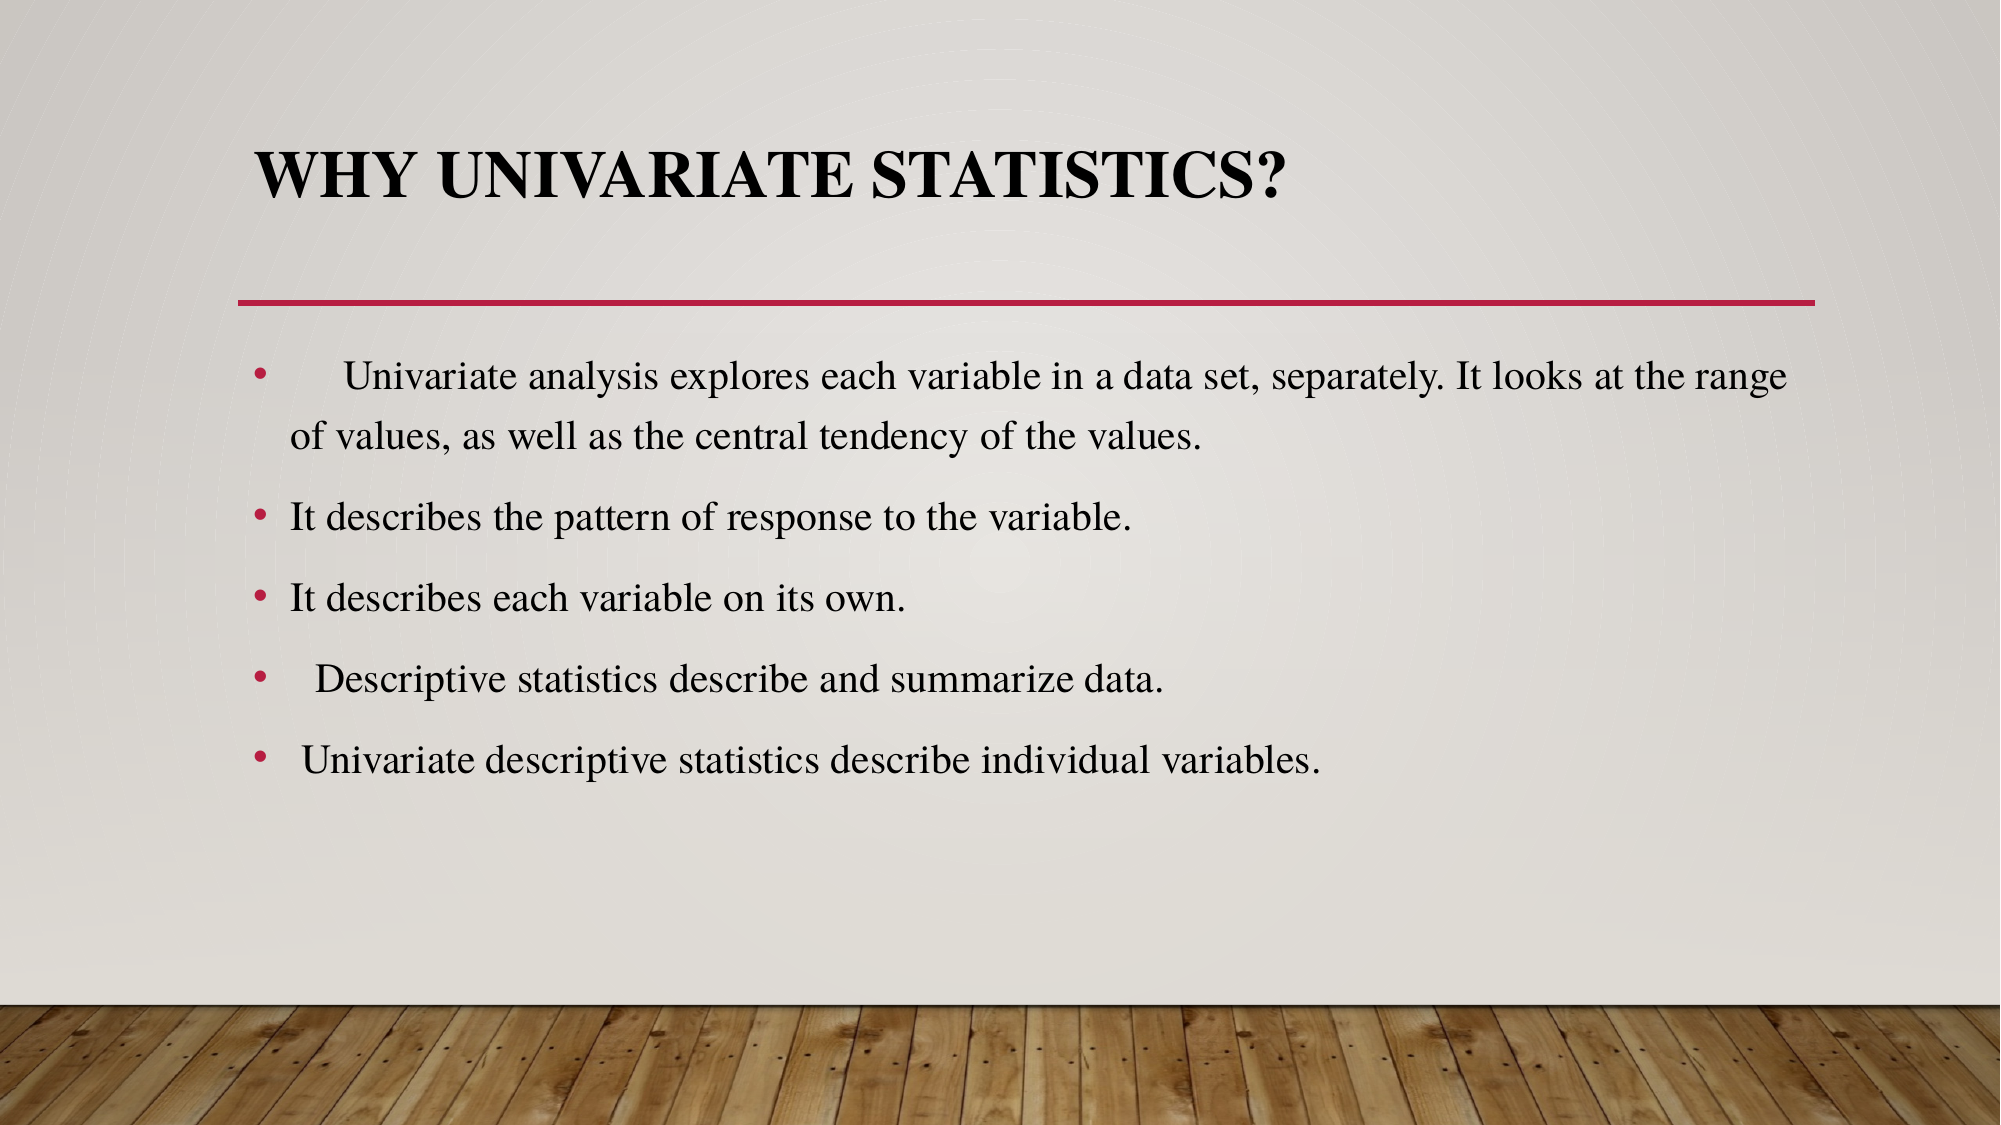

# Why Univariate Statistics?
    Univariate analysis explores each variable in a data set, separately. It looks at the range of values, as well as the central tendency of the values.
It describes the pattern of response to the variable.
It describes each variable on its own.
  Descriptive statistics describe and summarize data.
 Univariate descriptive statistics describe individual variables.